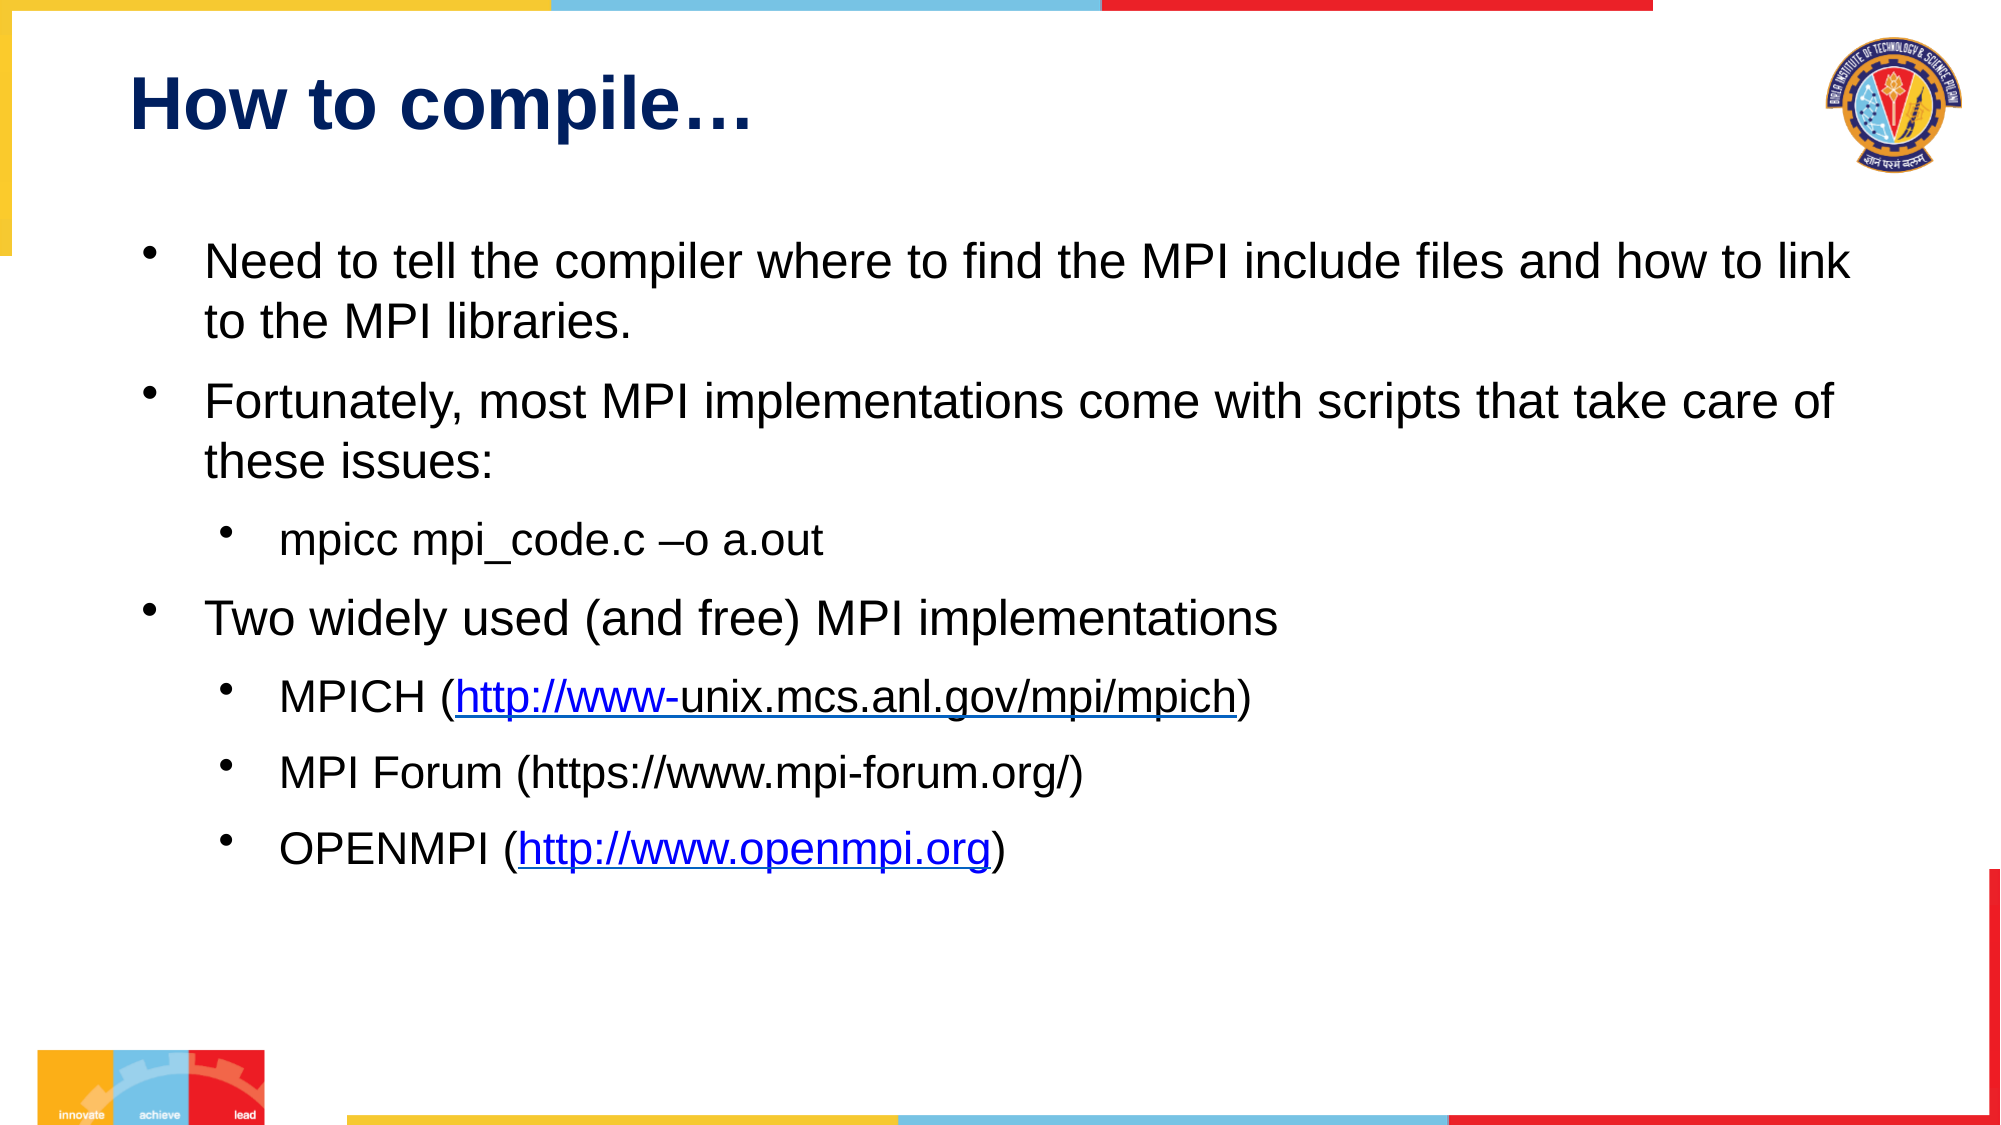

# How to compile…
Need to tell the compiler where to find the MPI include files and how to link to the MPI libraries.
Fortunately, most MPI implementations come with scripts that take care of these issues:
mpicc mpi_code.c –o a.out
Two widely used (and free) MPI implementations
MPICH (http://www-unix.mcs.anl.gov/mpi/mpich)
MPI Forum (https://www.mpi-forum.org/)
OPENMPI (http://www.openmpi.org)